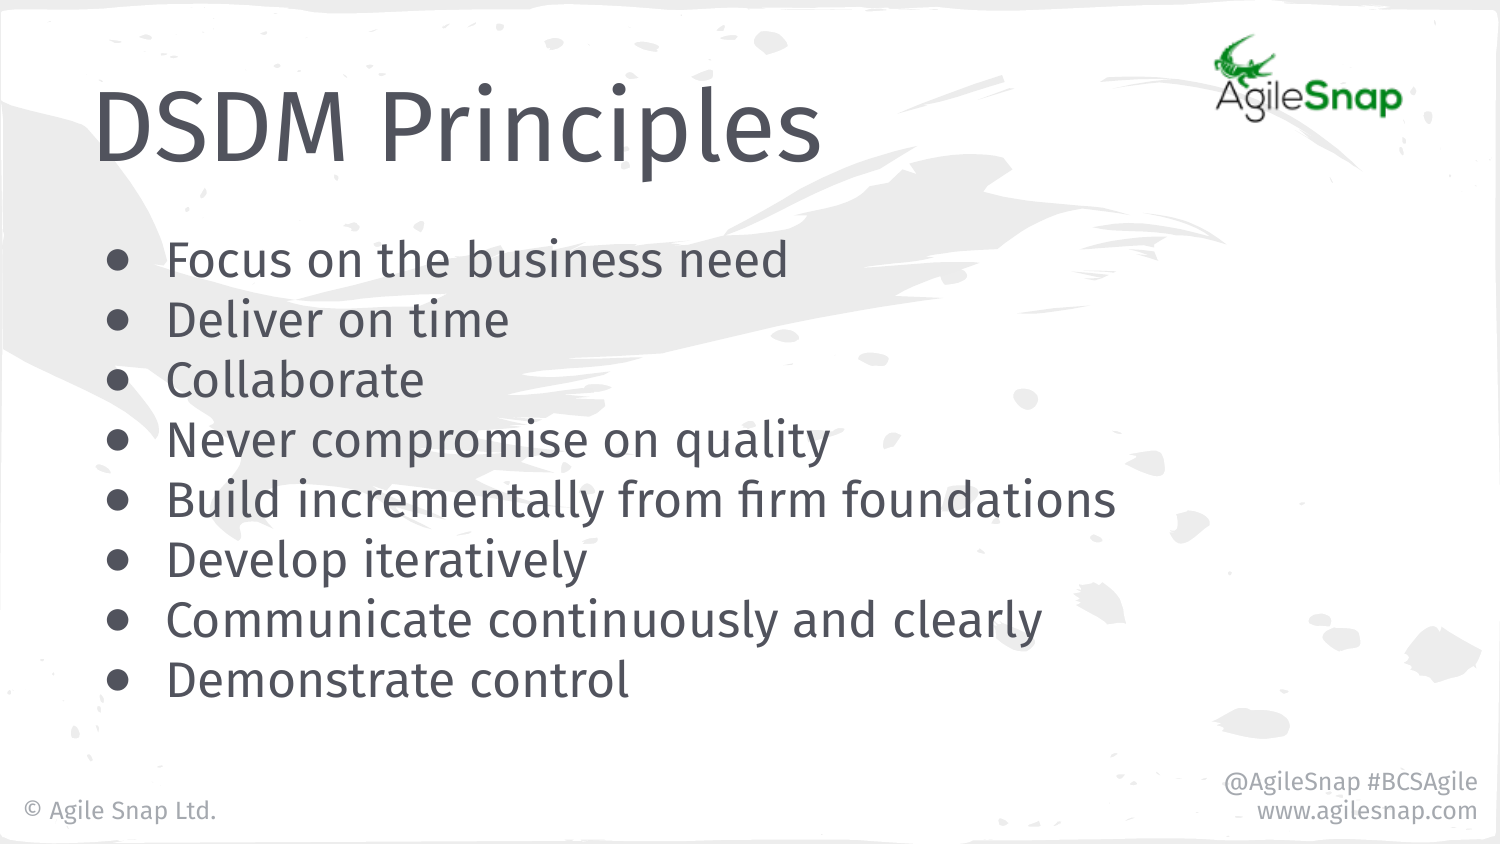

# DSDM Principles
Focus on the business need
Deliver on time
Collaborate
Never compromise on quality
Build incrementally from firm foundations
Develop iteratively
Communicate continuously and clearly
Demonstrate control